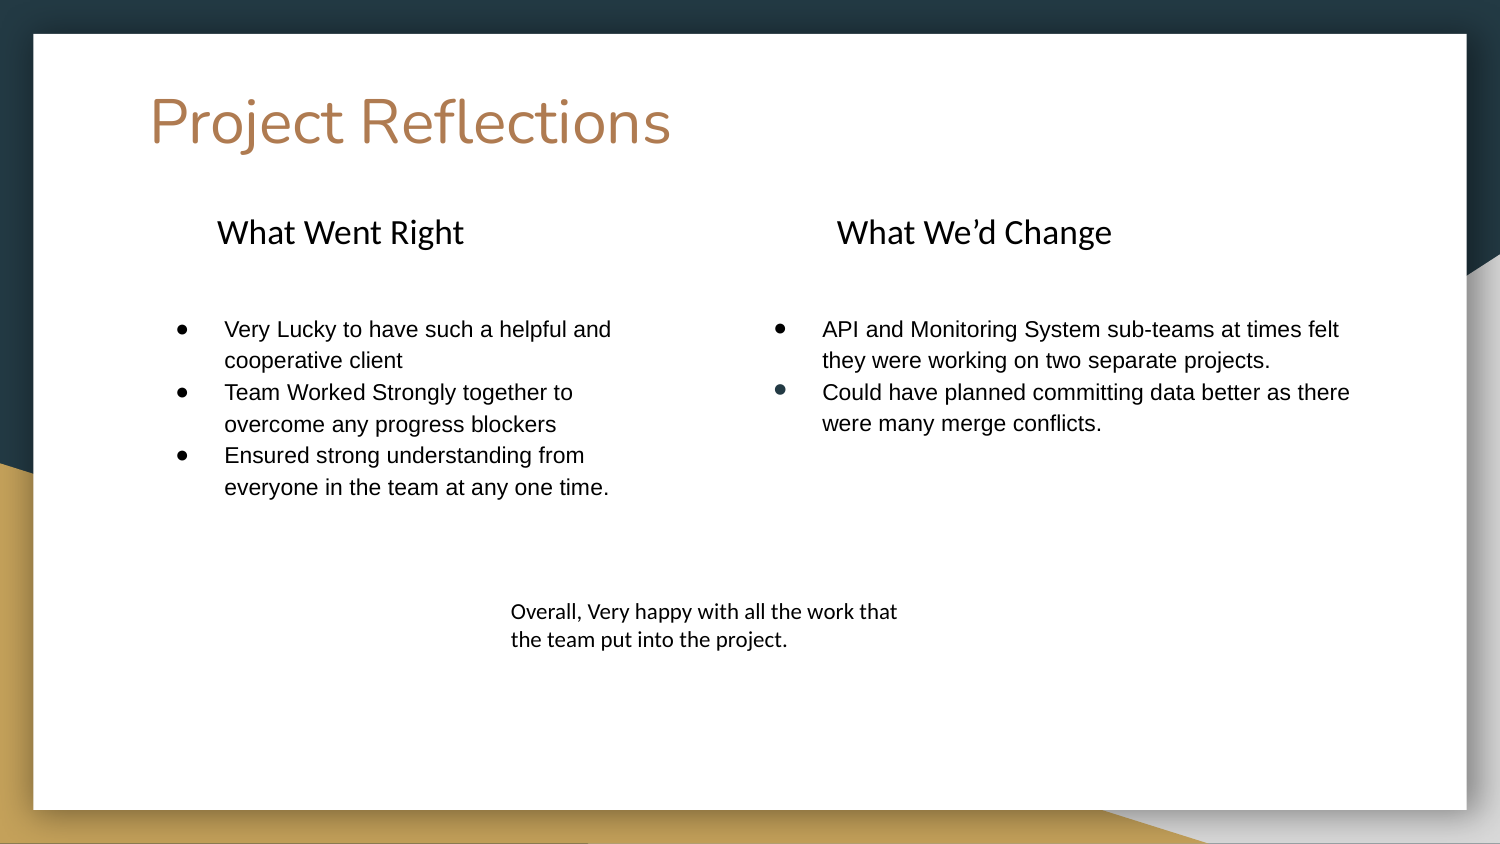

# Project Reflections
What Went Right
What We’d Change
Very Lucky to have such a helpful and cooperative client
Team Worked Strongly together to overcome any progress blockers
Ensured strong understanding from everyone in the team at any one time.
API and Monitoring System sub-teams at times felt they were working on two separate projects.
Could have planned committing data better as there were many merge conflicts.

Overall, Very happy with all the work that the team put into the project.